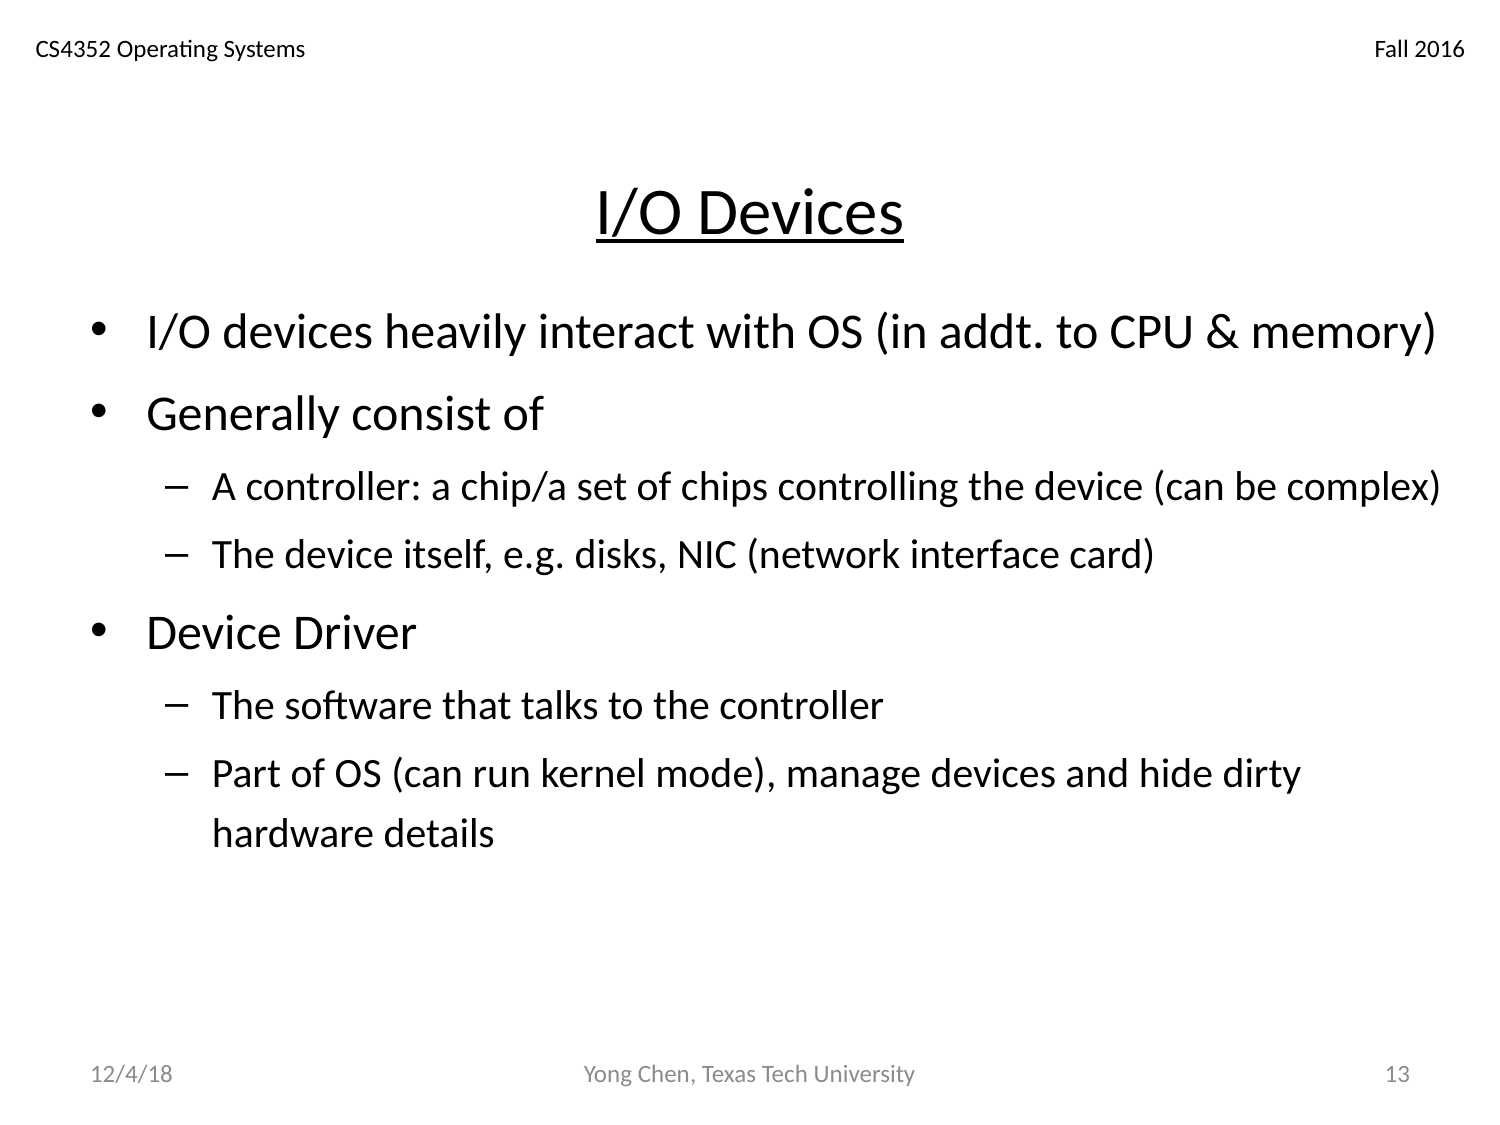

# I/O Devices
I/O devices heavily interact with OS (in addt. to CPU & memory)
Generally consist of
A controller: a chip/a set of chips controlling the device (can be complex)
The device itself, e.g. disks, NIC (network interface card)
Device Driver
The software that talks to the controller
Part of OS (can run kernel mode), manage devices and hide dirty hardware details

12/4/18
Yong Chen, Texas Tech University
13